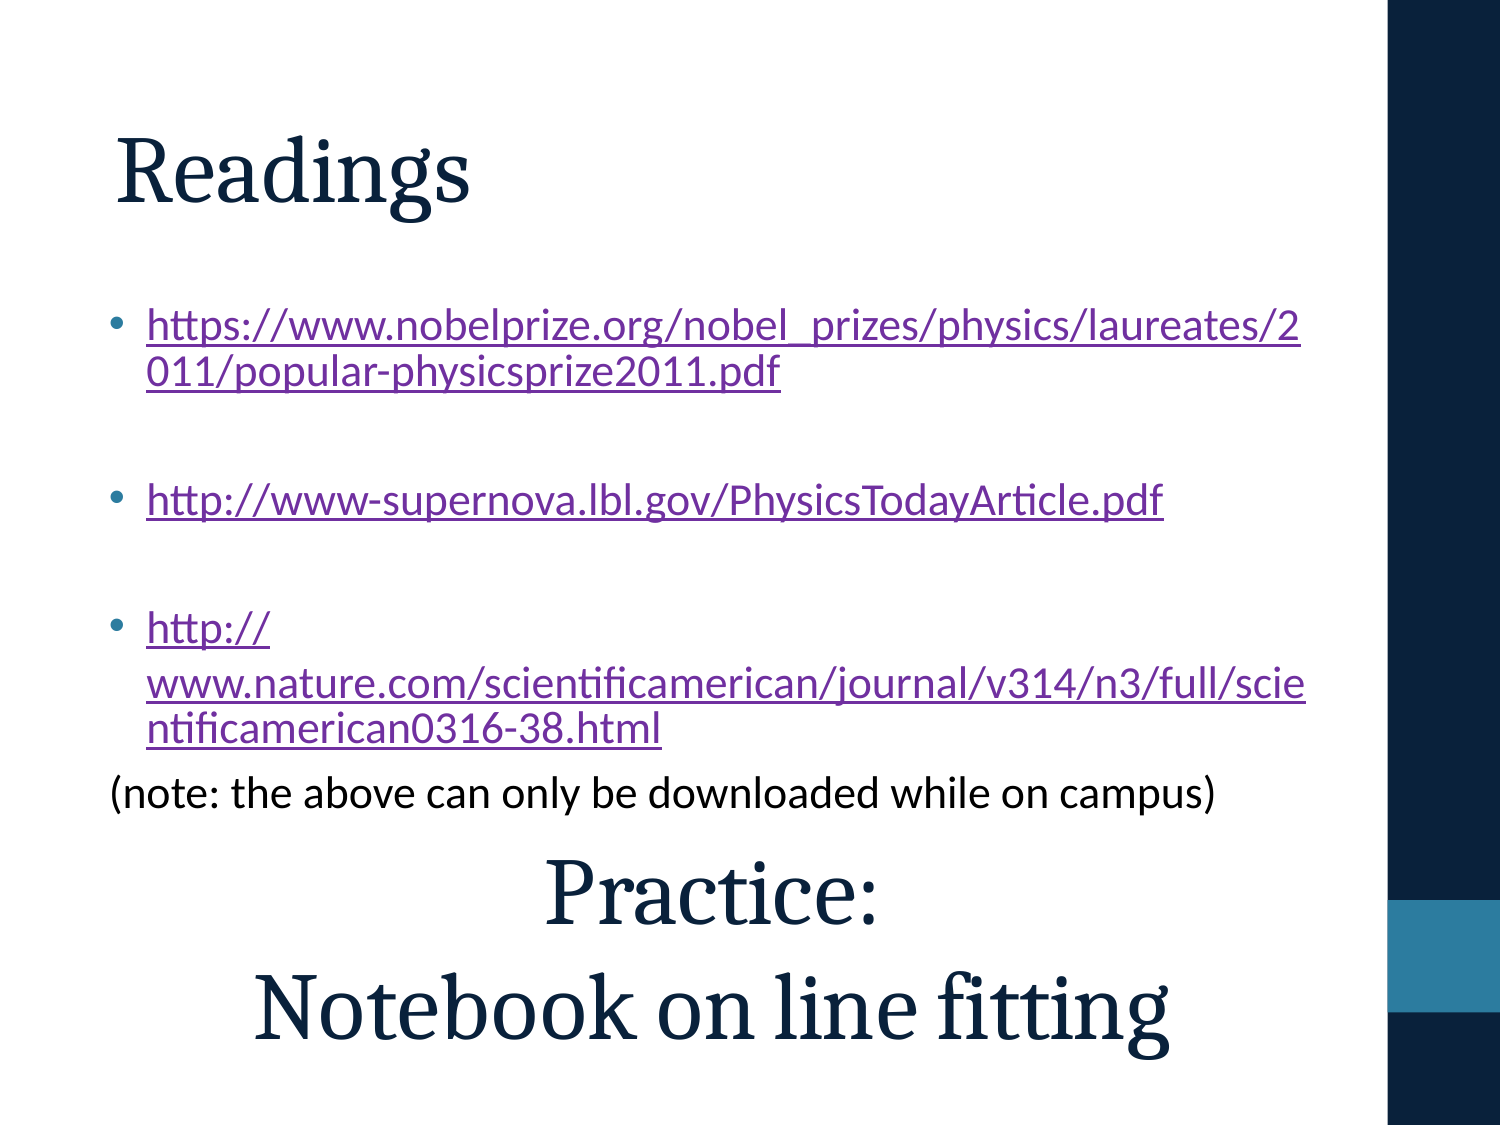

Readings
https://www.nobelprize.org/nobel_prizes/physics/laureates/2011/popular-physicsprize2011.pdf

http://www-supernova.lbl.gov/PhysicsTodayArticle.pdf

http://www.nature.com/scientificamerican/journal/v314/n3/full/scientificamerican0316-38.html
(note: the above can only be downloaded while on campus)
# Practice: Notebook on line fitting